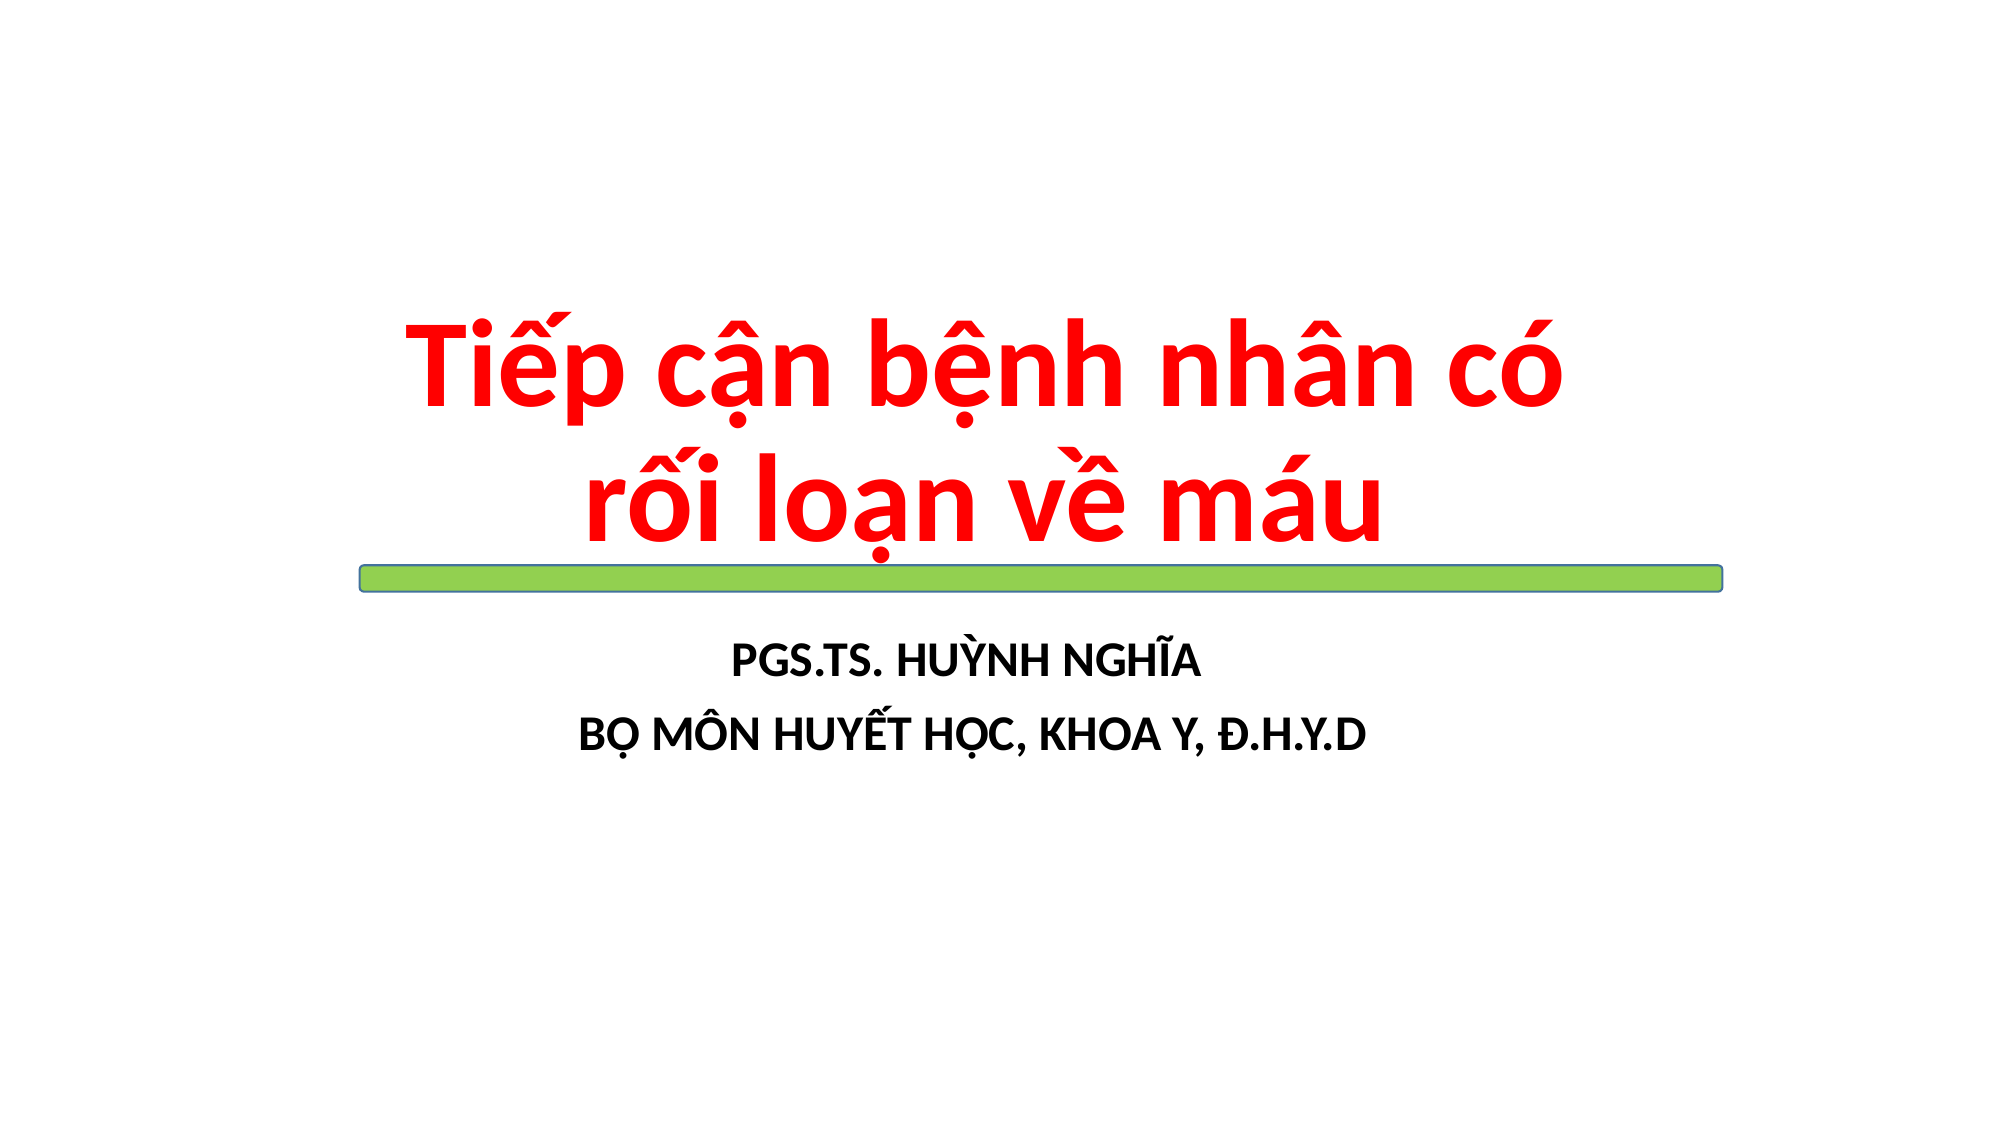

# Tiếp cận bệnh nhân có rối loạn về máu

PGS.TS. HUỲNH NGHĨA
BỘ MÔN HUYẾT HỌC, KHOA Y, Đ.H.Y.D